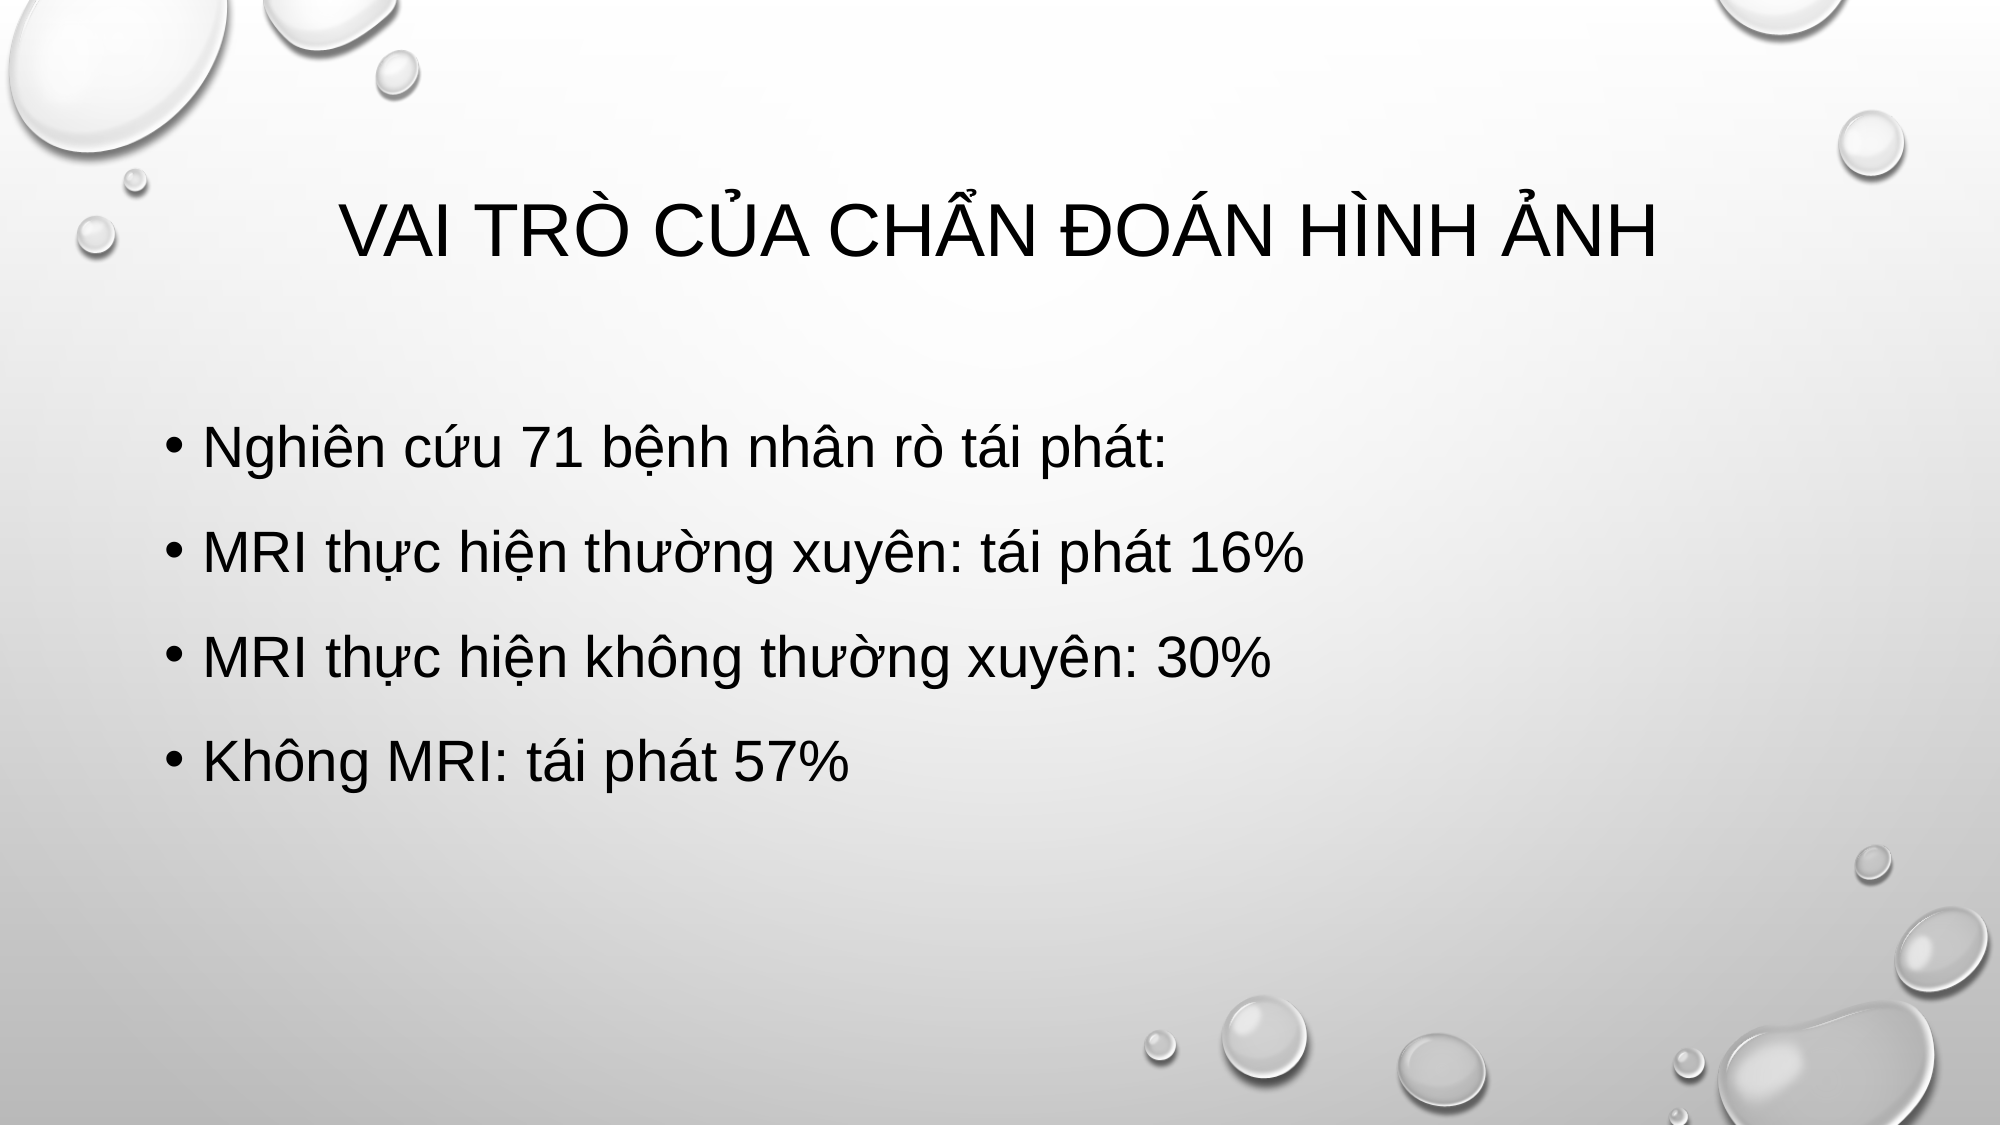

# VAI TRÒ CỦA CHẨN ĐOÁN HÌNH ẢNH
Nghiên cứu 71 bệnh nhân rò tái phát:
MRI thực hiện thường xuyên: tái phát 16%
MRI thực hiện không thường xuyên: 30%
Không MRI: tái phát 57%